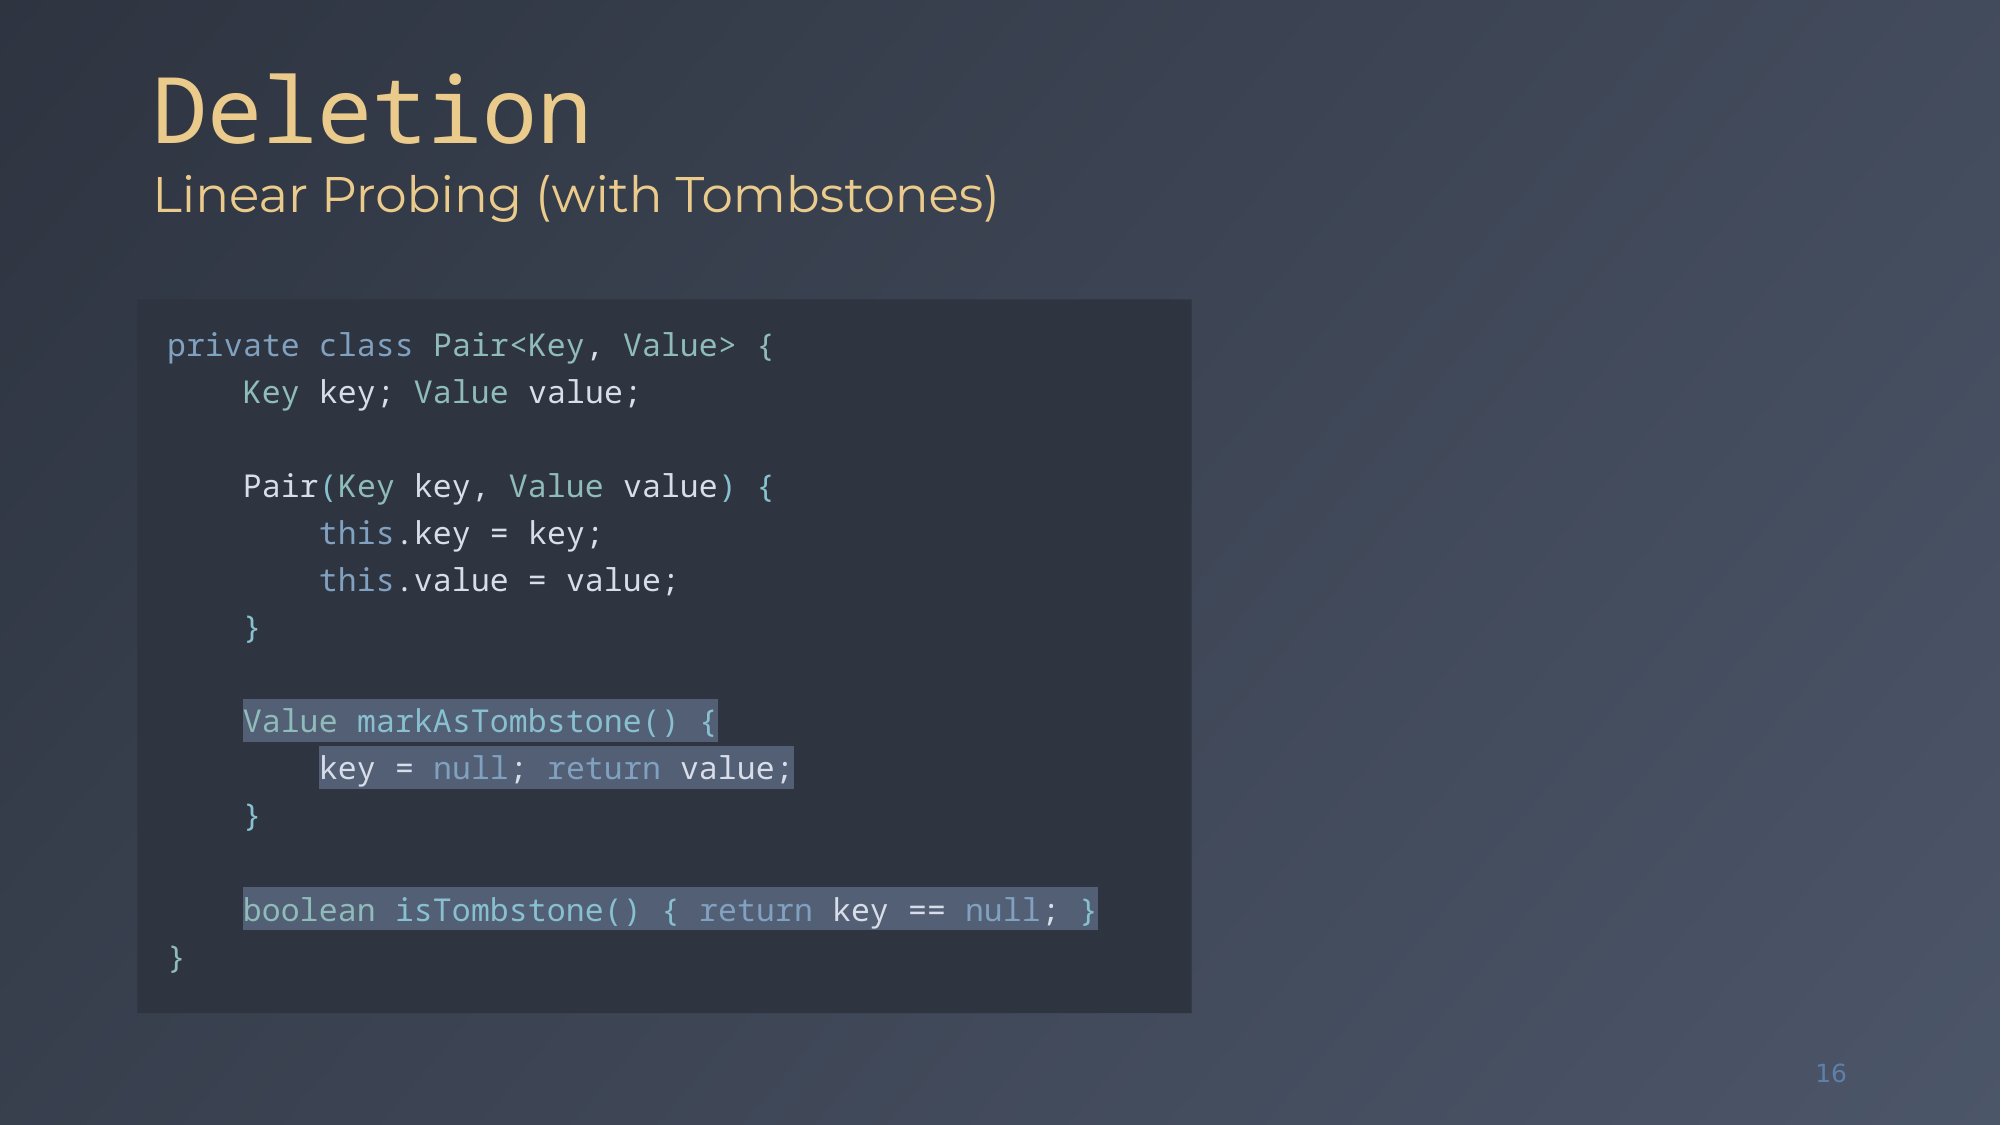

# Deletion Linear Probing (with Tombstones)
private class Pair<Key, Value> {
    Key key; Value value;

    Pair(Key key, Value value) {
        this.key = key;
        this.value = value;
    }

    Value markAsTombstone() {
        key = null; return value;
    }

    boolean isTombstone() { return key == null; }
}
16